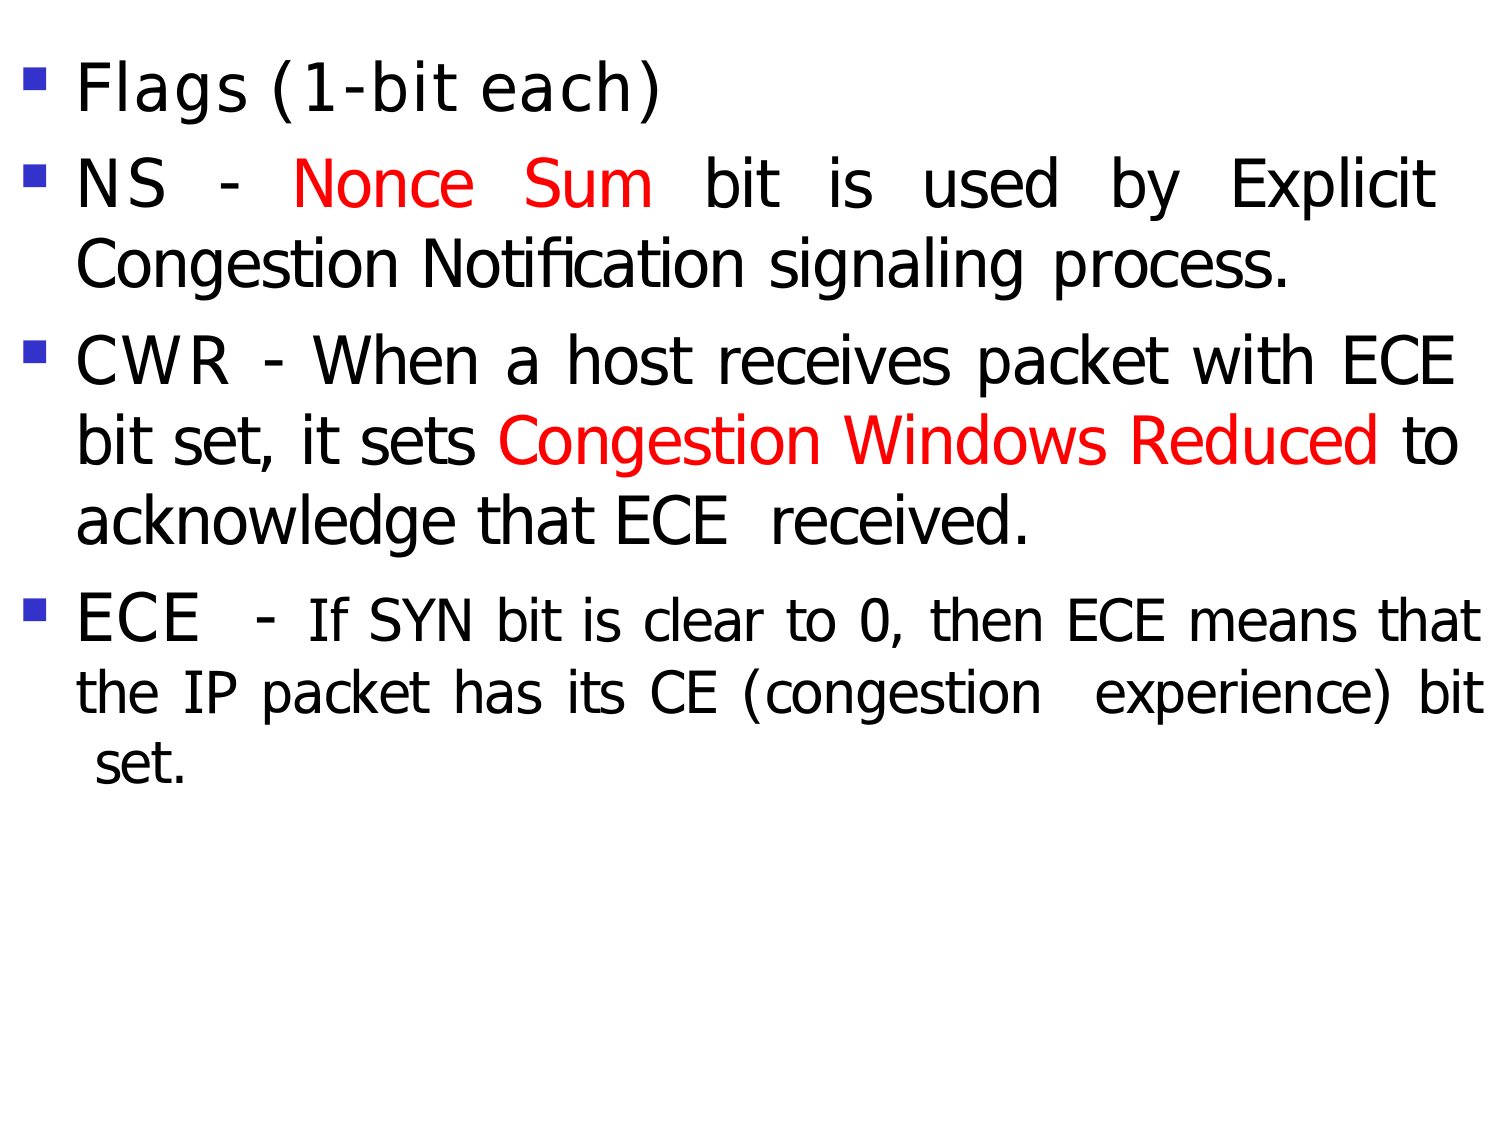

Flags (1-bit each)
NS - Nonce Sum bit is used by Explicit  Congestion Notification signaling process.
CWR - When a host receives packet with ECE  bit set, it sets Congestion Windows Reduced to  acknowledge that ECE received.
ECE
- If SYN bit is clear to 0, then ECE means that
the IP packet has its CE (congestion	experience) bit  set.